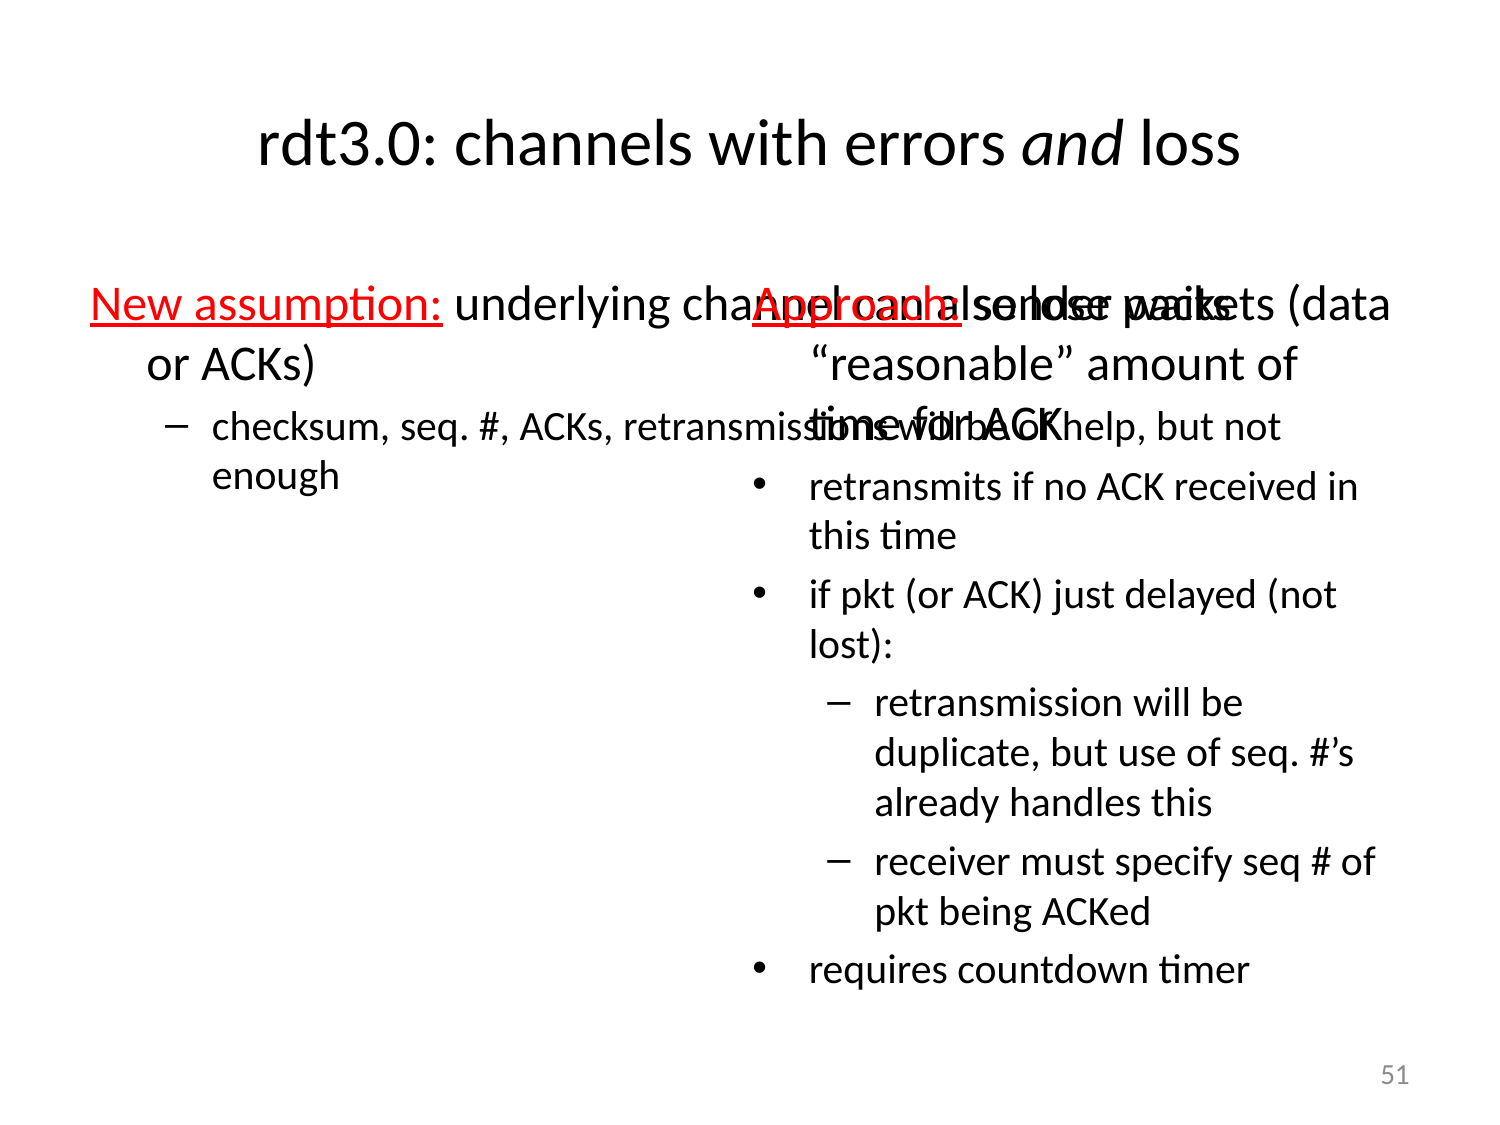

# rdt3.0: channels with errors and loss
New assumption: underlying channel can also lose packets (data or ACKs)
checksum, seq. #, ACKs, retransmissions will be of help, but not enough
Approach: sender waits “reasonable” amount of time for ACK
retransmits if no ACK received in this time
if pkt (or ACK) just delayed (not lost):
retransmission will be  duplicate, but use of seq. #’s already handles this
receiver must specify seq # of pkt being ACKed
requires countdown timer
51